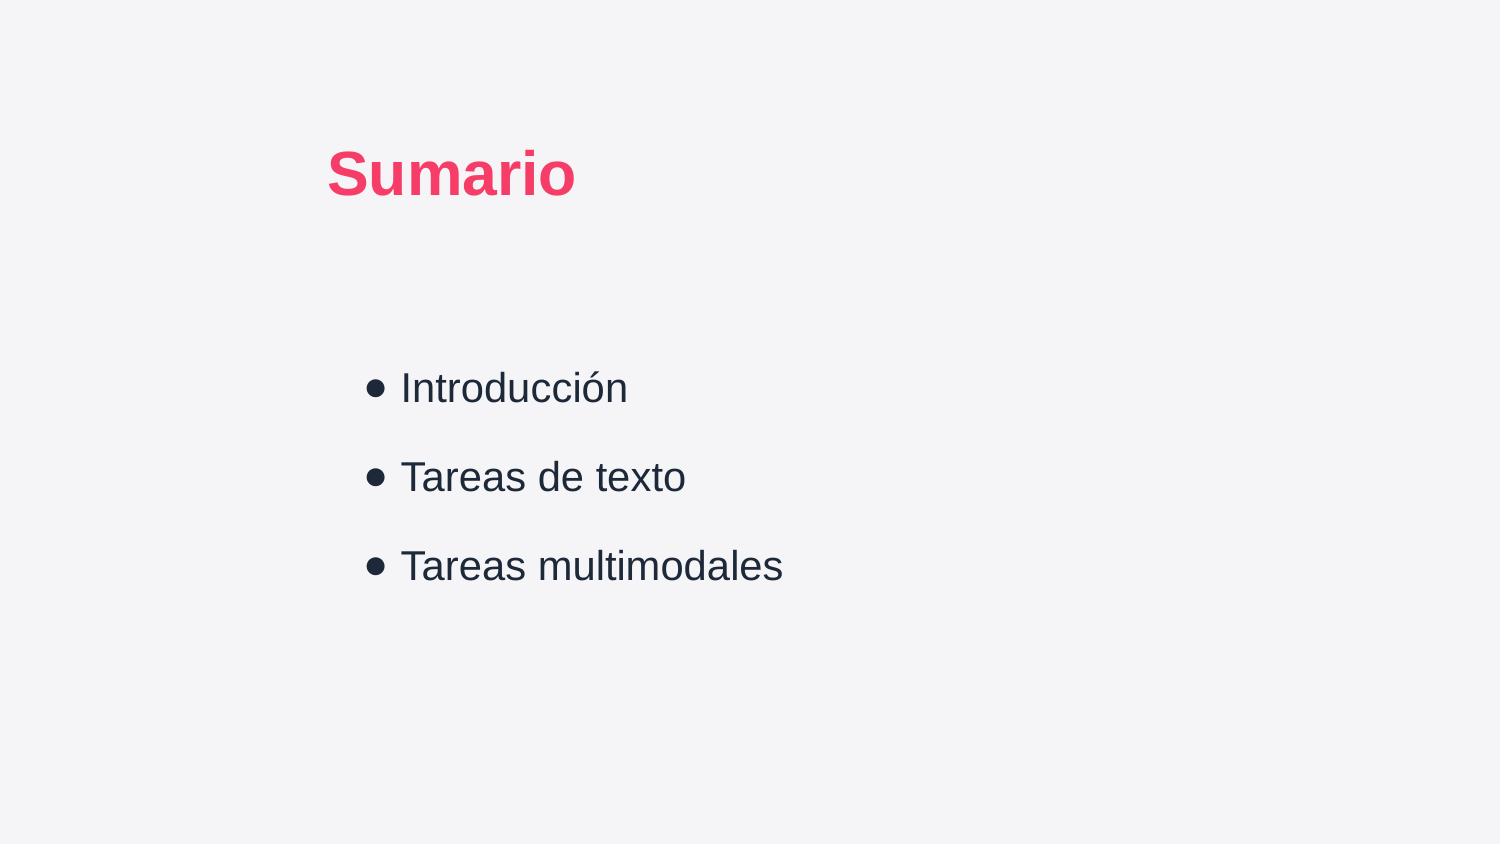

Sumario
Introducción
Tareas de texto
Tareas multimodales